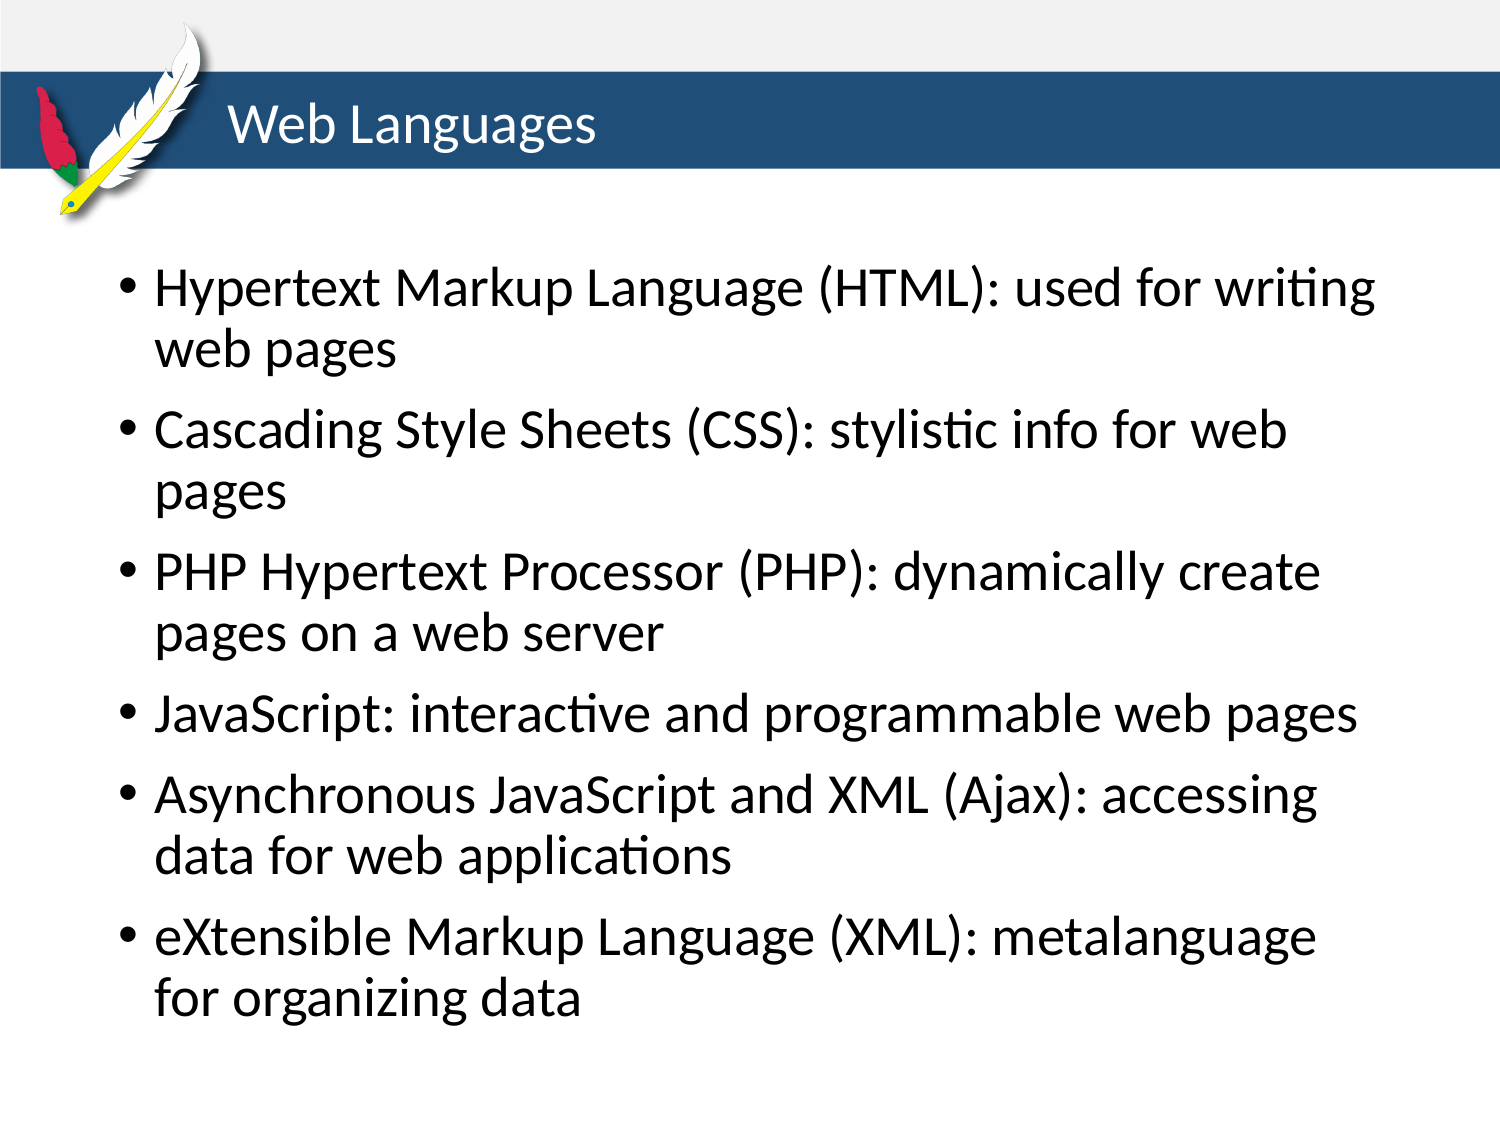

# Web Languages
Hypertext Markup Language (HTML): used for writing web pages
Cascading Style Sheets (CSS): stylistic info for web pages
PHP Hypertext Processor (PHP): dynamically create pages on a web server
JavaScript: interactive and programmable web pages
Asynchronous JavaScript and XML (Ajax): accessing data for web applications
eXtensible Markup Language (XML): metalanguage for organizing data
12